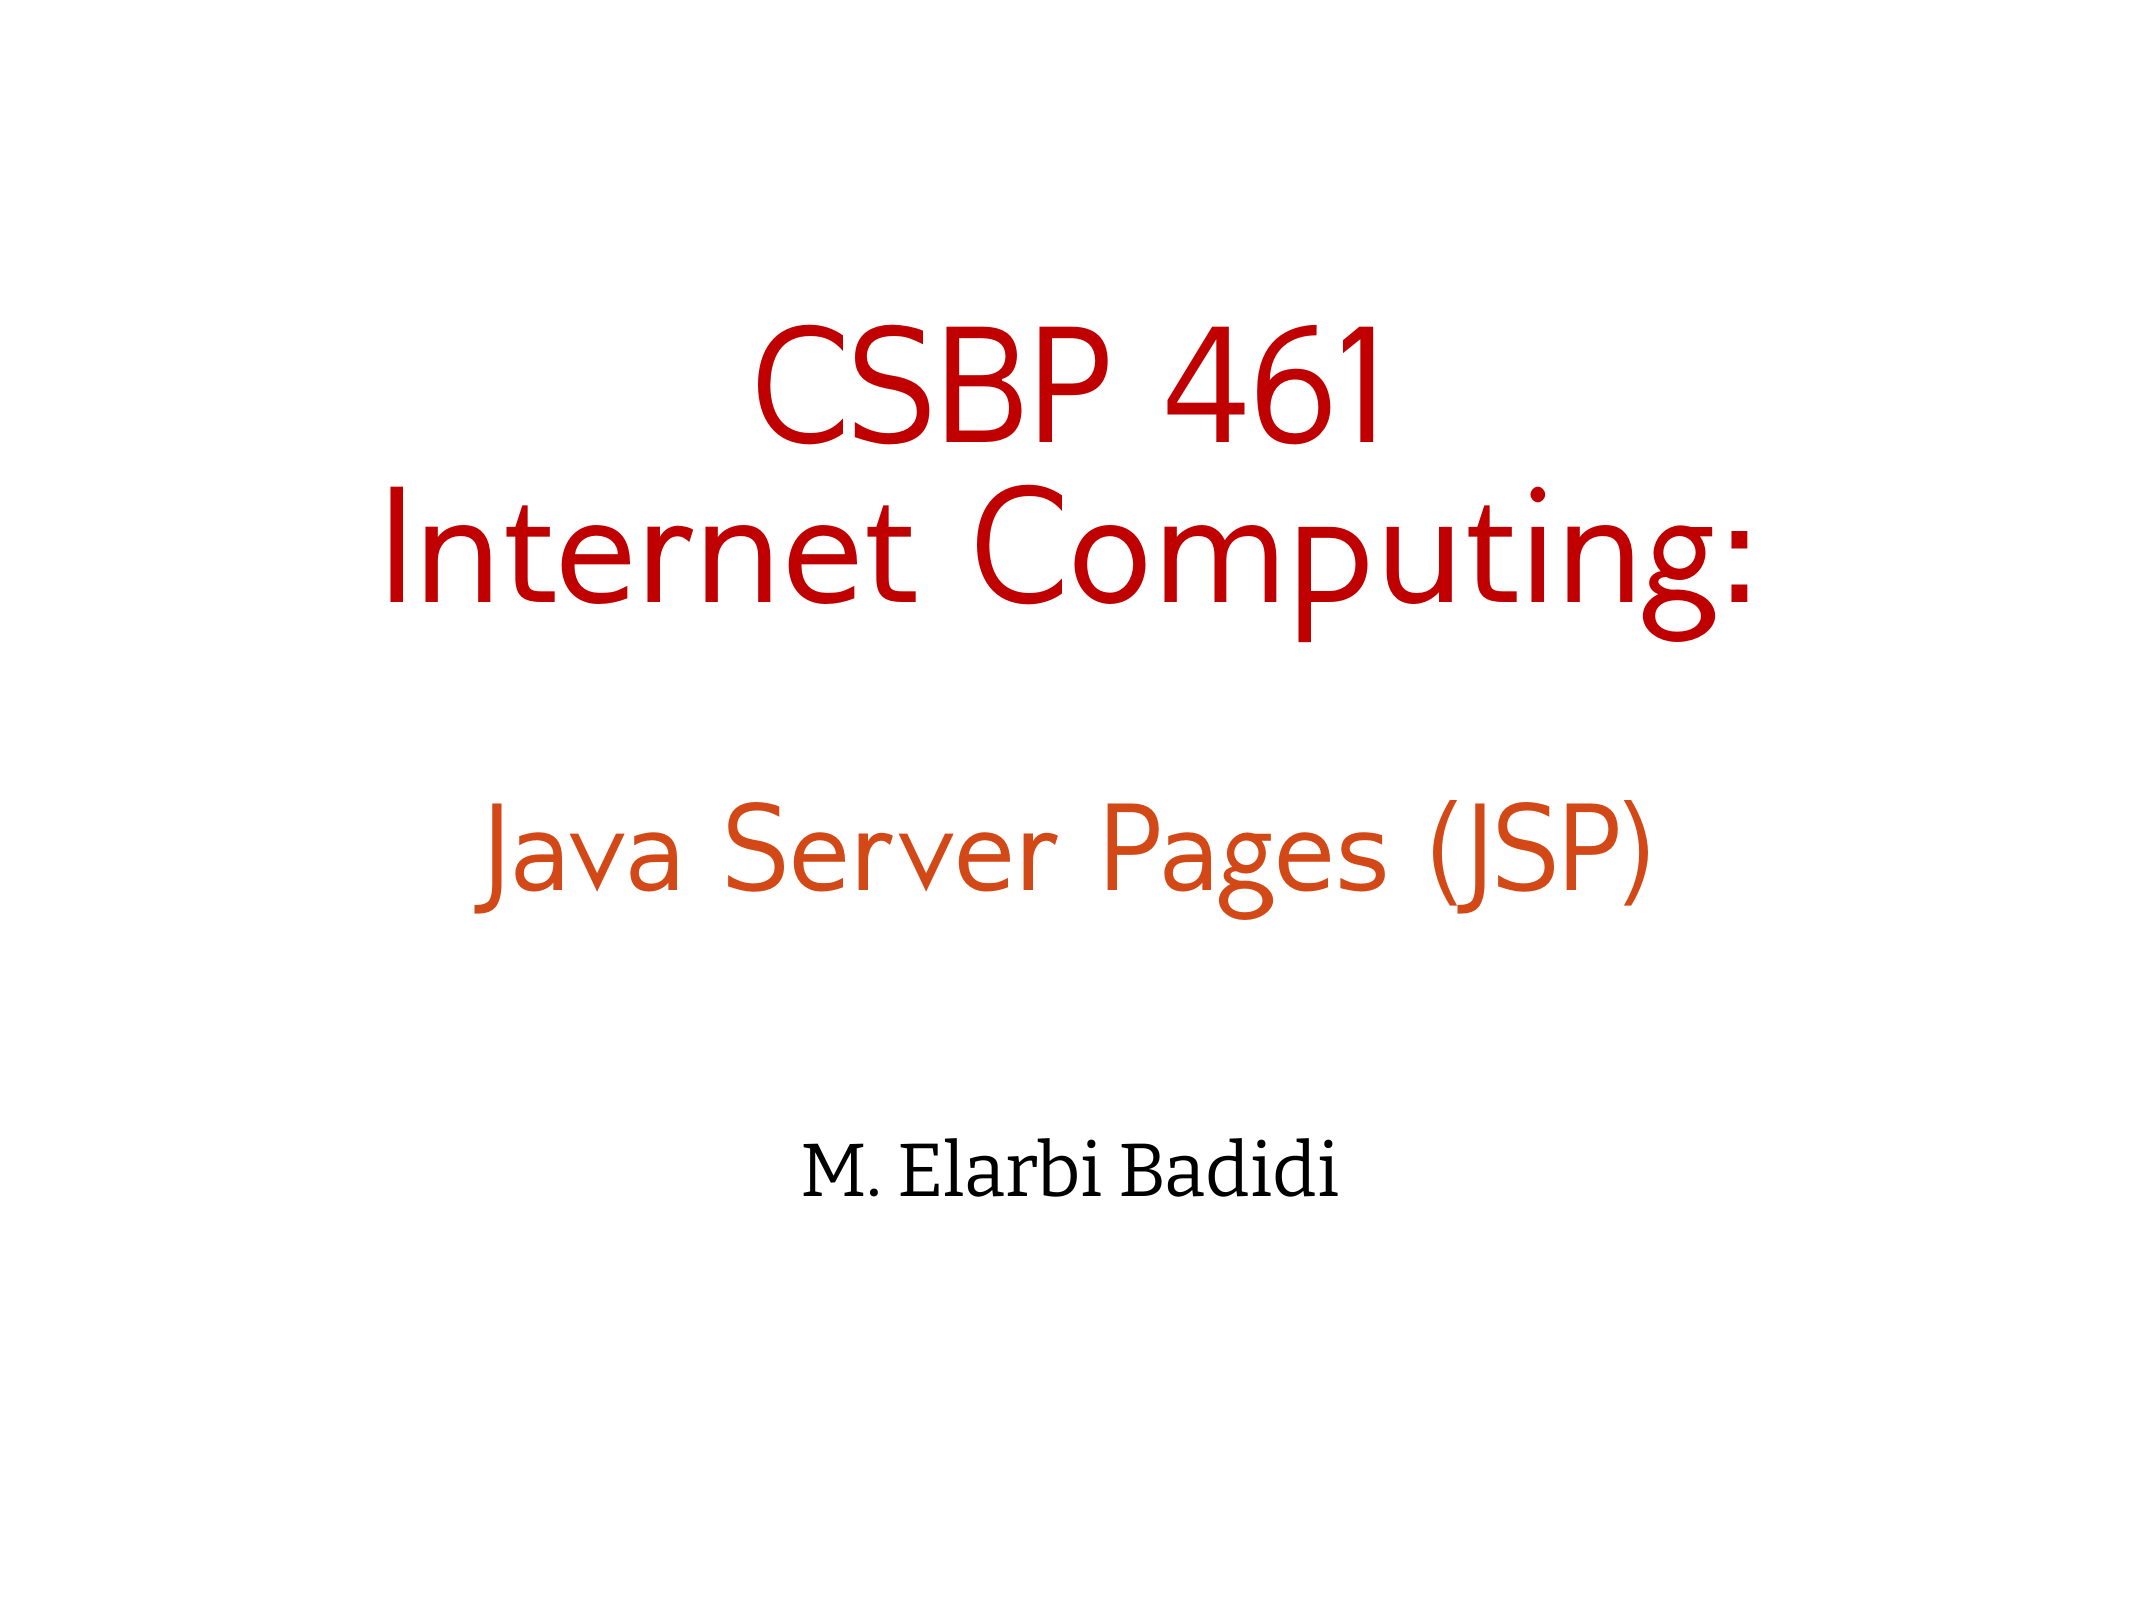

# CSBP 461 Internet Computing: Java Server Pages (JSP)
M. Elarbi Badidi